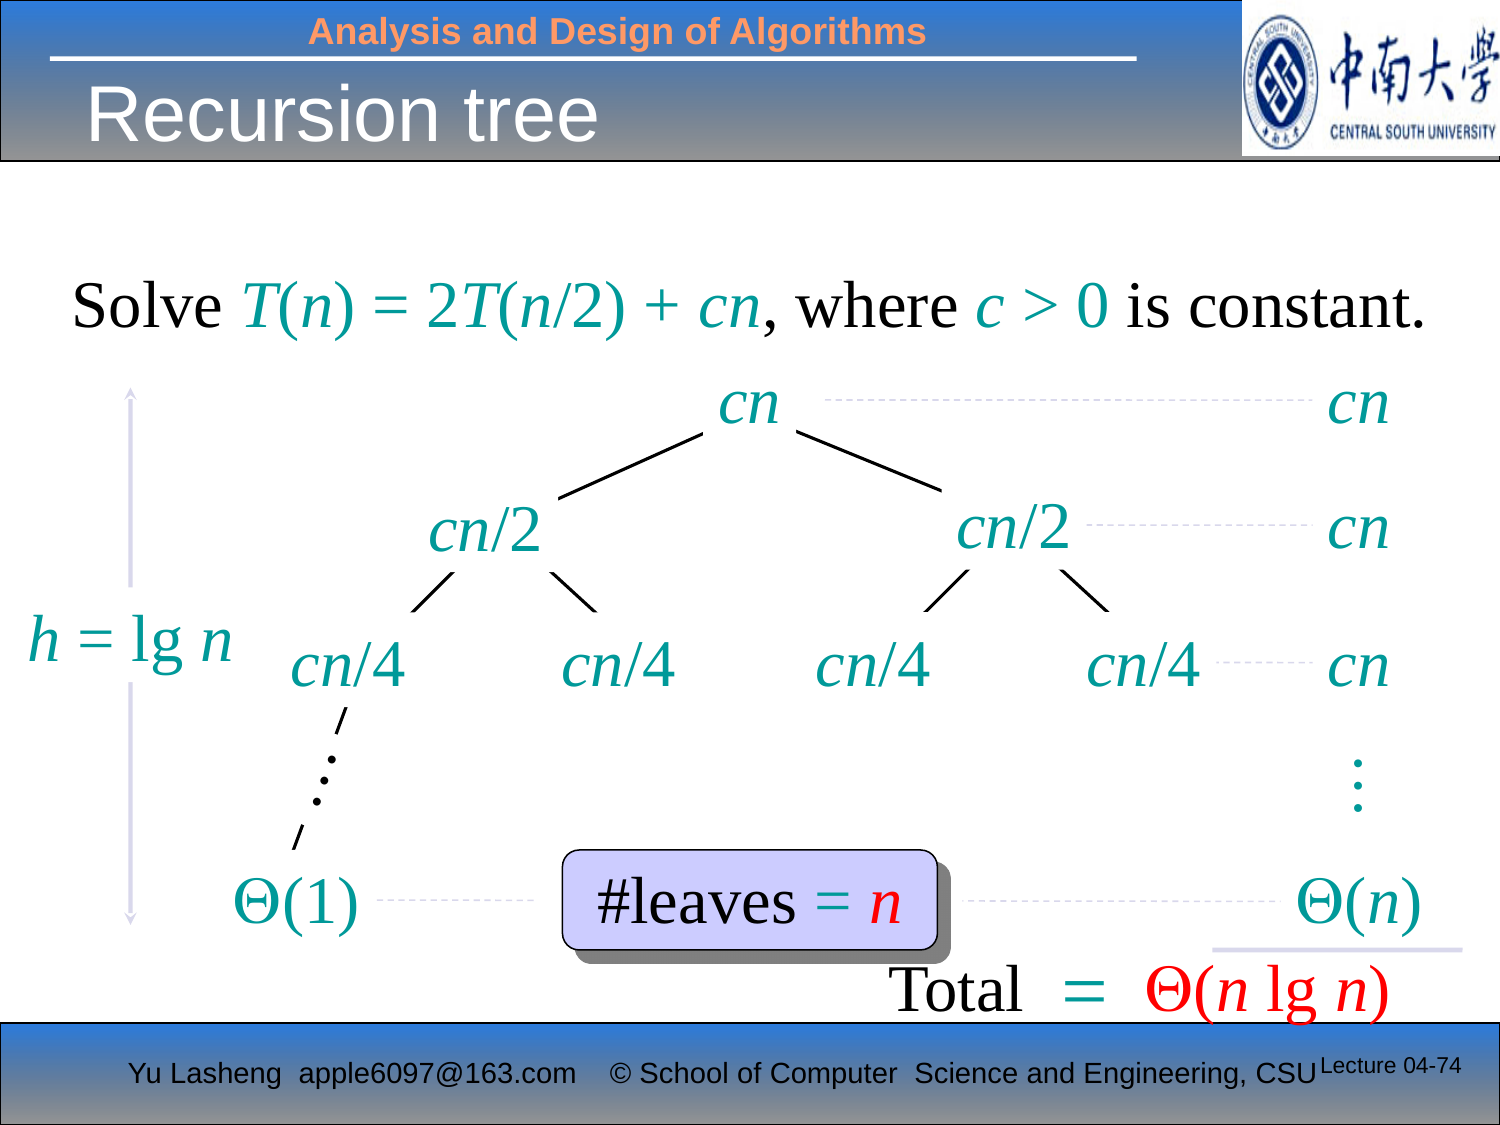

# Recursion tree
Solve T(n) = 2T(n/2) + cn, where c > 0 is constant.
cn
cn

cn/2
cn
cn/2

h = lg n
cn/4
cn/4
cn
cn/4
cn/4

…
…

Θ(1)

#leaves = n
Θ(n)

Total = Θ(n lg n)

Lecture 04-74